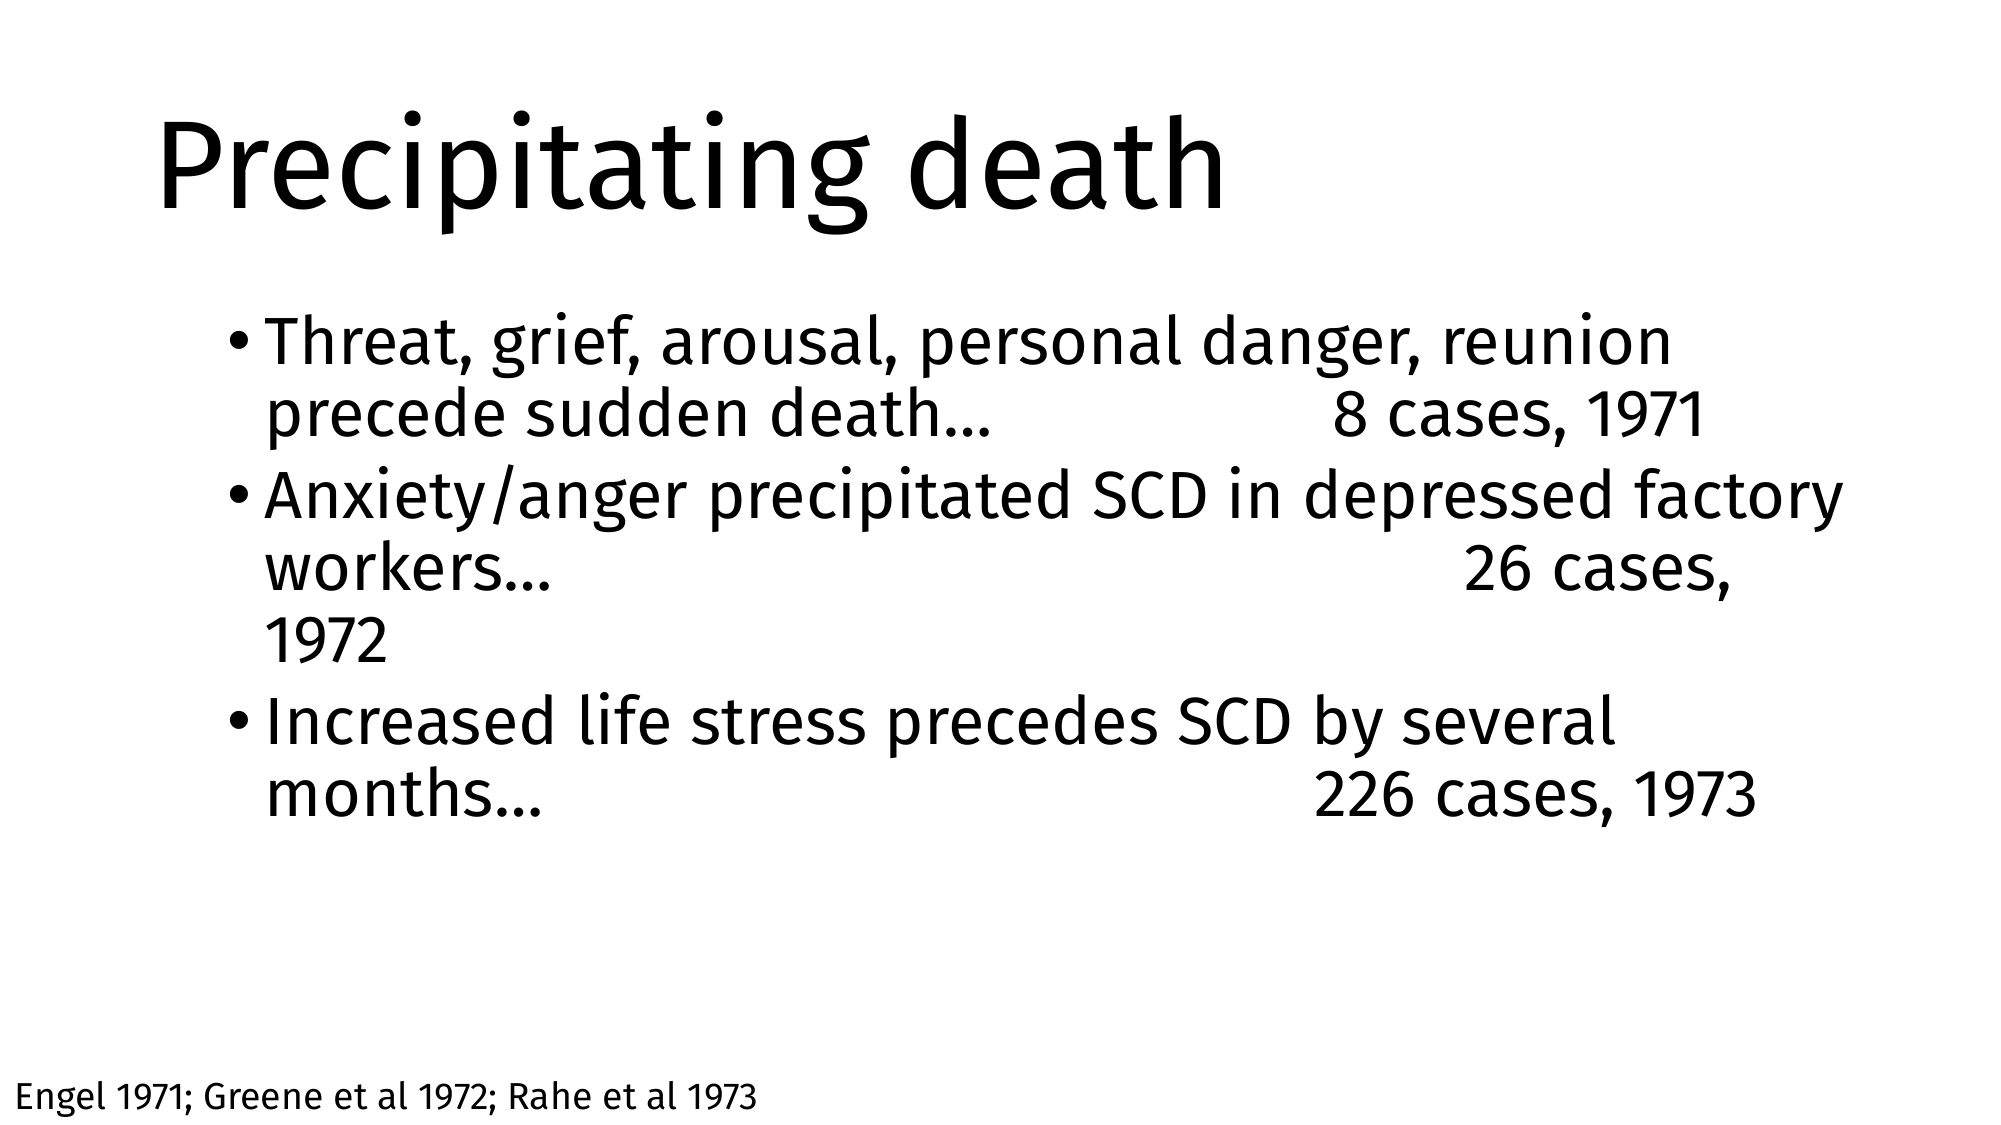

# Precipitating death
Threat, grief, arousal, personal danger, reunion precede sudden death…			 8 cases, 1971
Anxiety/anger precipitated SCD in depressed factory workers… 						26 cases, 1972
Increased life stress precedes SCD by several months…						226 cases, 1973
Engel 1971; Greene et al 1972; Rahe et al 1973